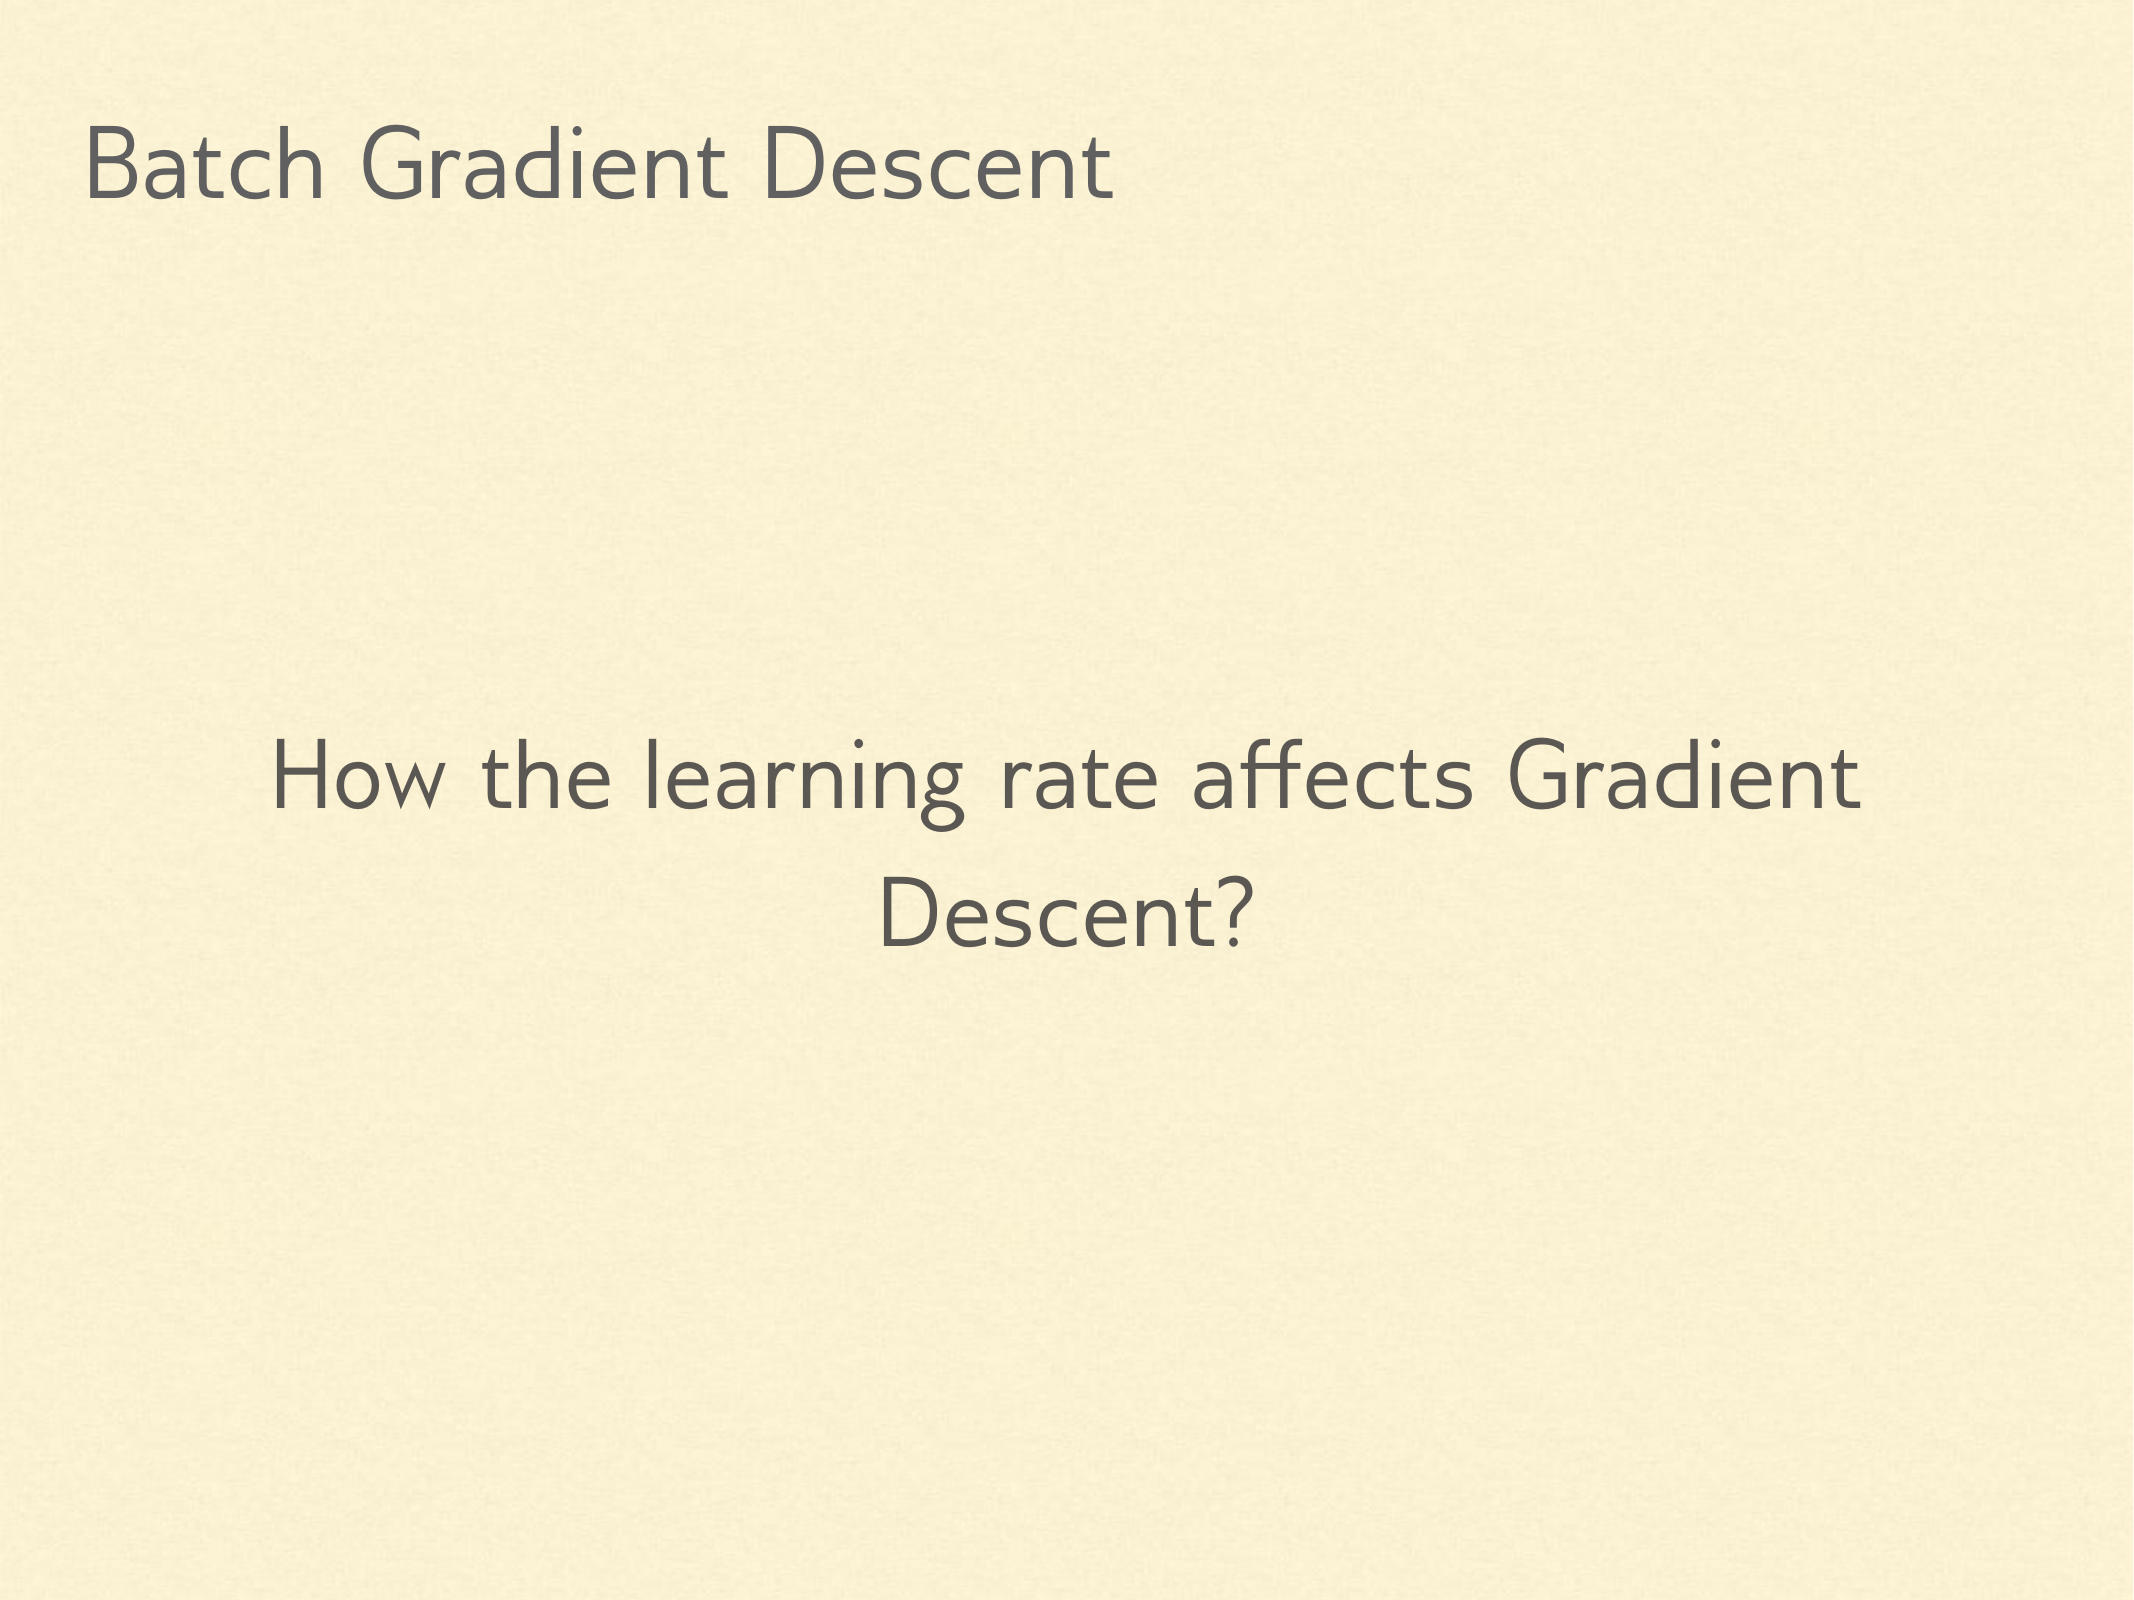

Batch Gradient Descent
How the learning rate affects Gradient Descent?